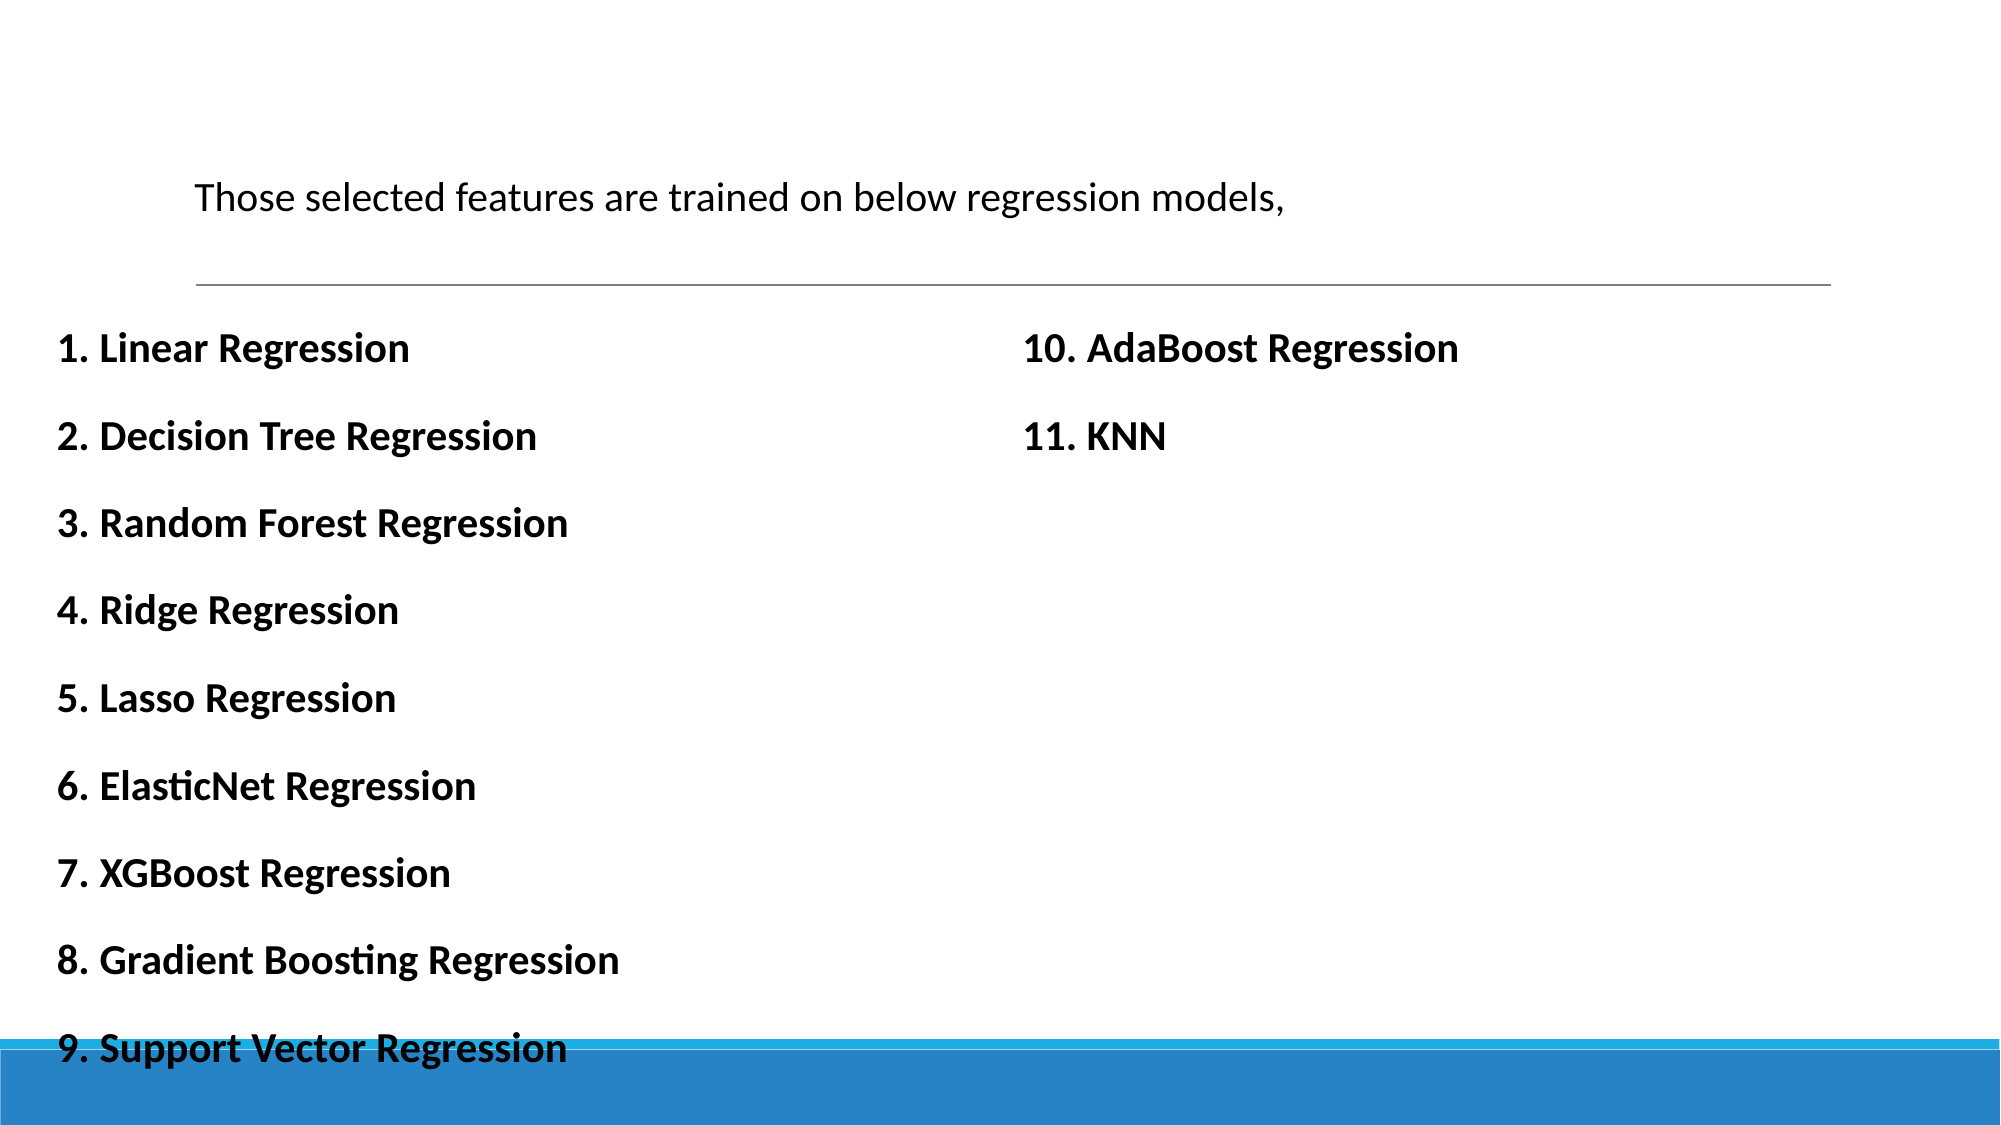

Those selected features are trained on below regression models,

1. Linear Regression
2. Decision Tree Regression
3. Random Forest Regression
4. Ridge Regression
5. Lasso Regression
6. ElasticNet Regression
7. XGBoost Regression
8. Gradient Boosting Regression
9. Support Vector Regression
10. AdaBoost Regression
11. KNN